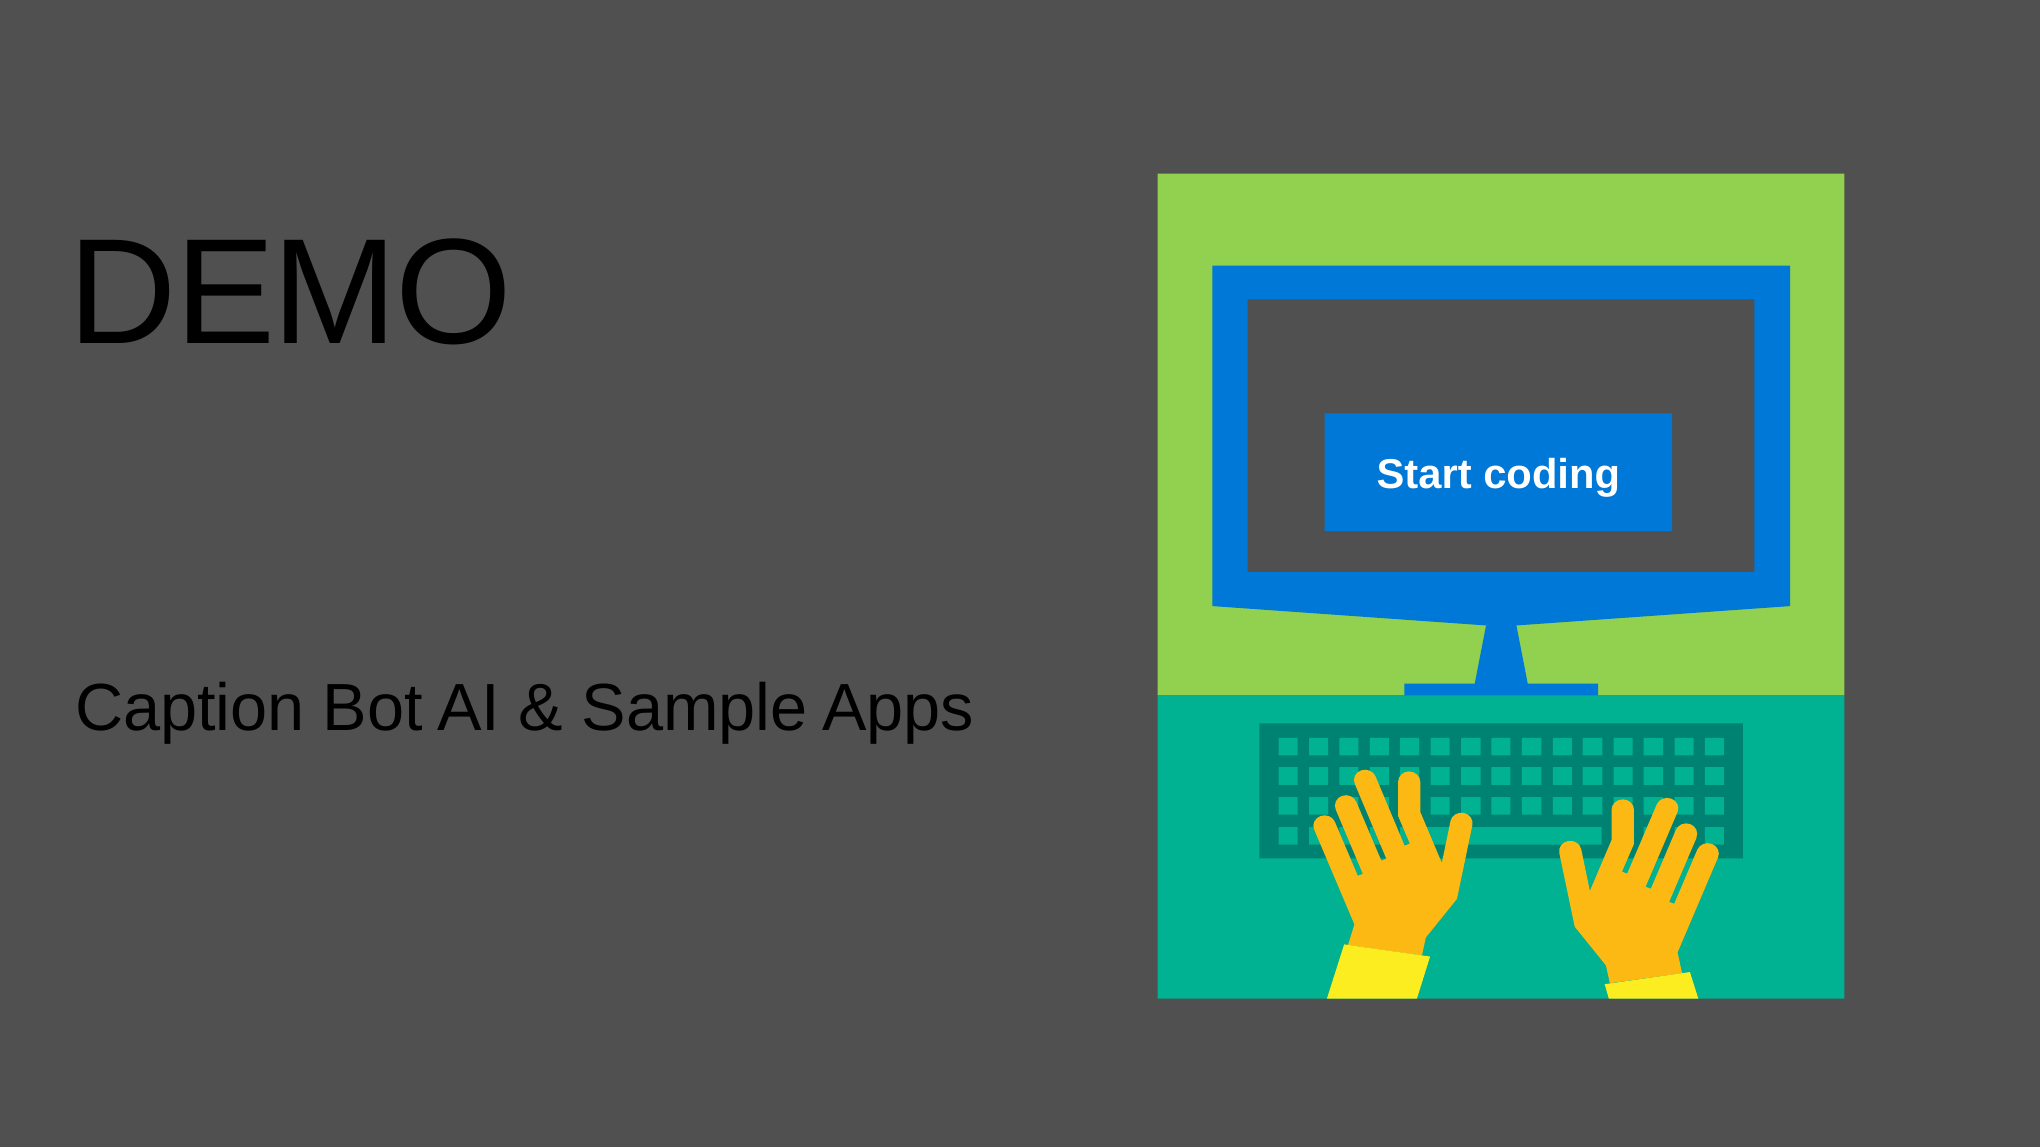

Start coding
# DEMO
Caption Bot AI & Sample Apps